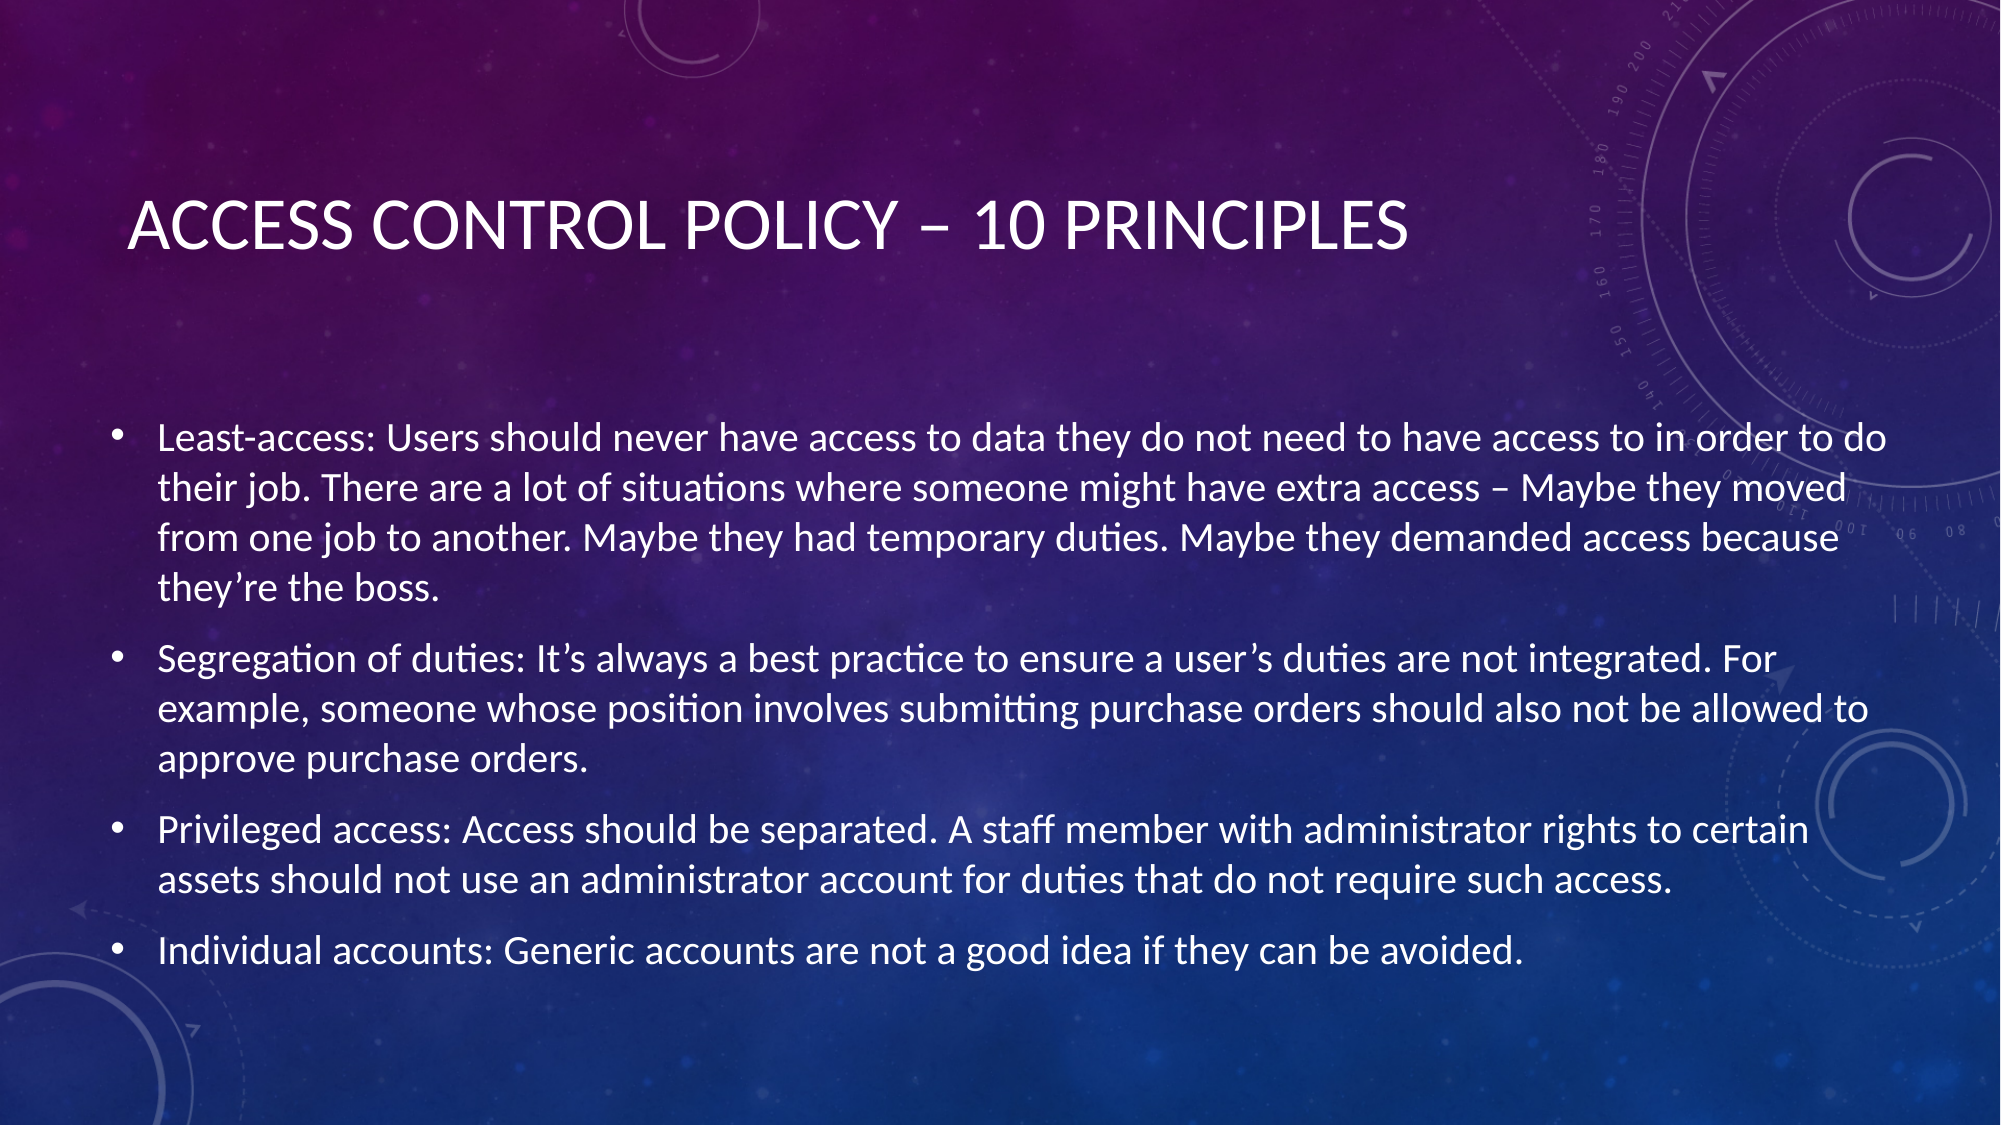

# Access Control Policy – 10 Principles
Least-access: Users should never have access to data they do not need to have access to in order to do their job. There are a lot of situations where someone might have extra access – Maybe they moved from one job to another. Maybe they had temporary duties. Maybe they demanded access because they’re the boss.
Segregation of duties: It’s always a best practice to ensure a user’s duties are not integrated. For example, someone whose position involves submitting purchase orders should also not be allowed to approve purchase orders.
Privileged access: Access should be separated. A staff member with administrator rights to certain assets should not use an administrator account for duties that do not require such access.
Individual accounts: Generic accounts are not a good idea if they can be avoided.